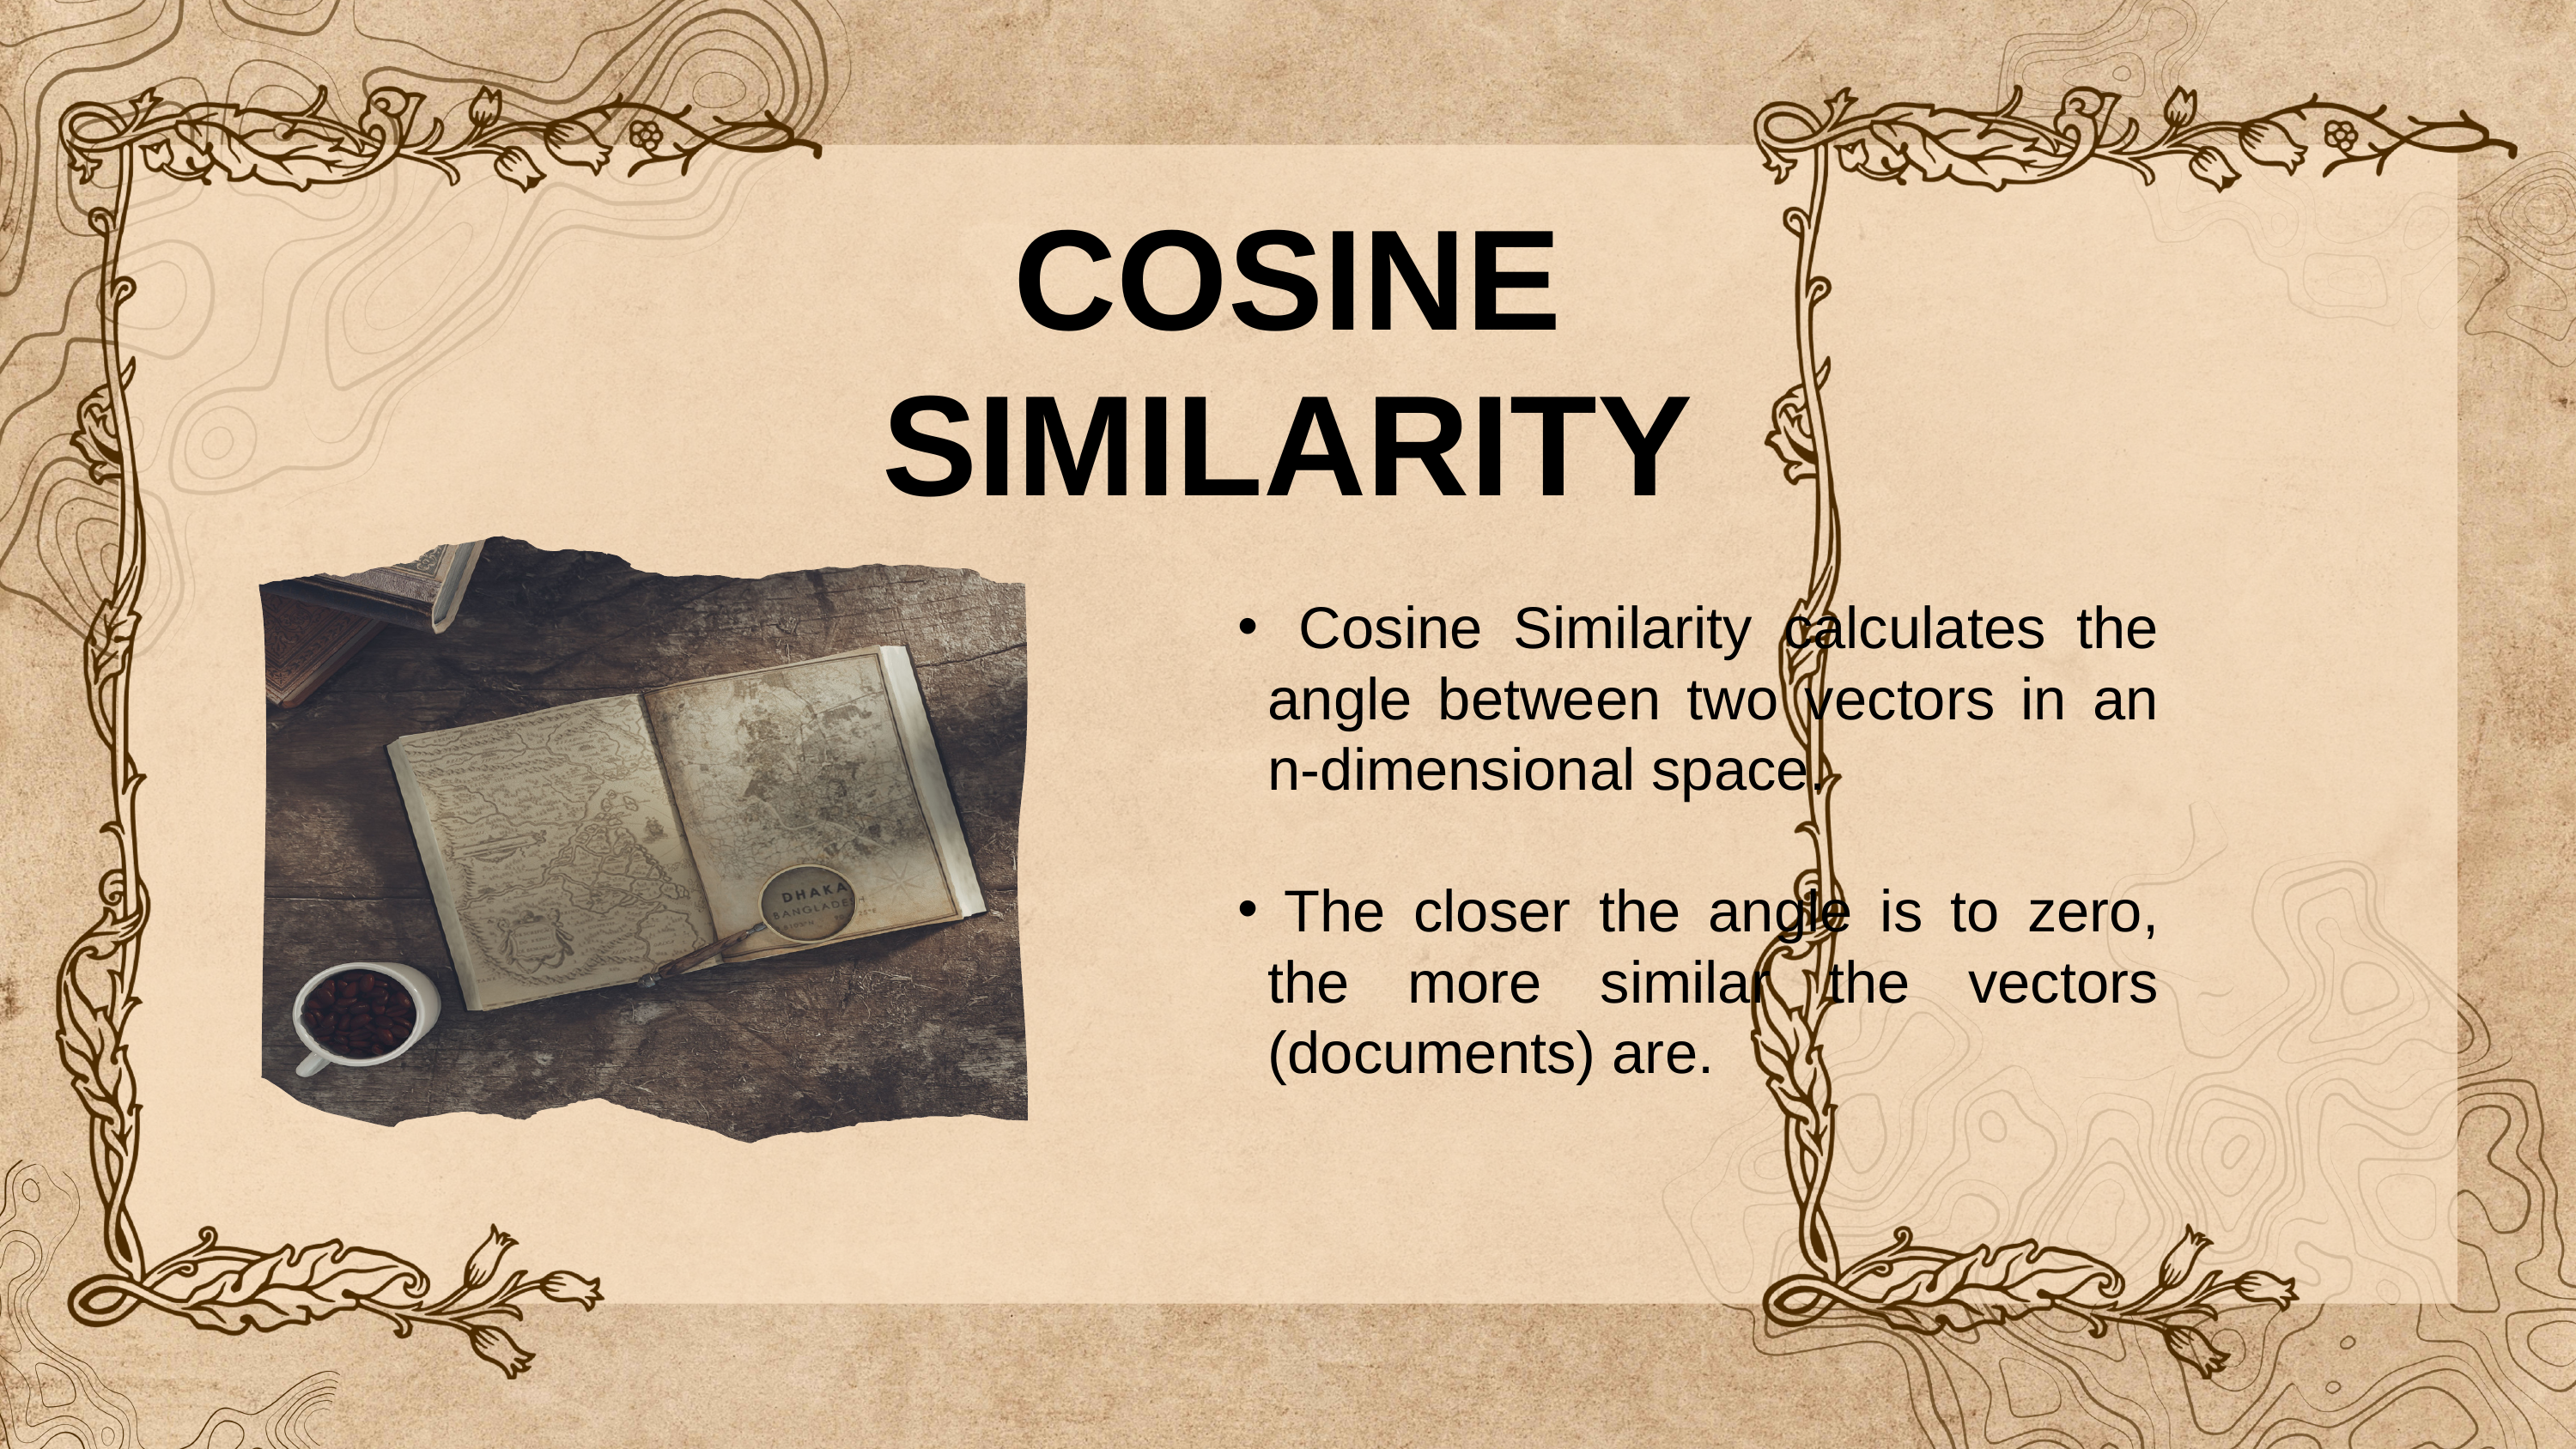

COSINE SIMILARITY

 Cosine Similarity calculates the angle between two vectors in an n-dimensional space.

 The closer the angle is to zero, the more similar the vectors (documents) are.